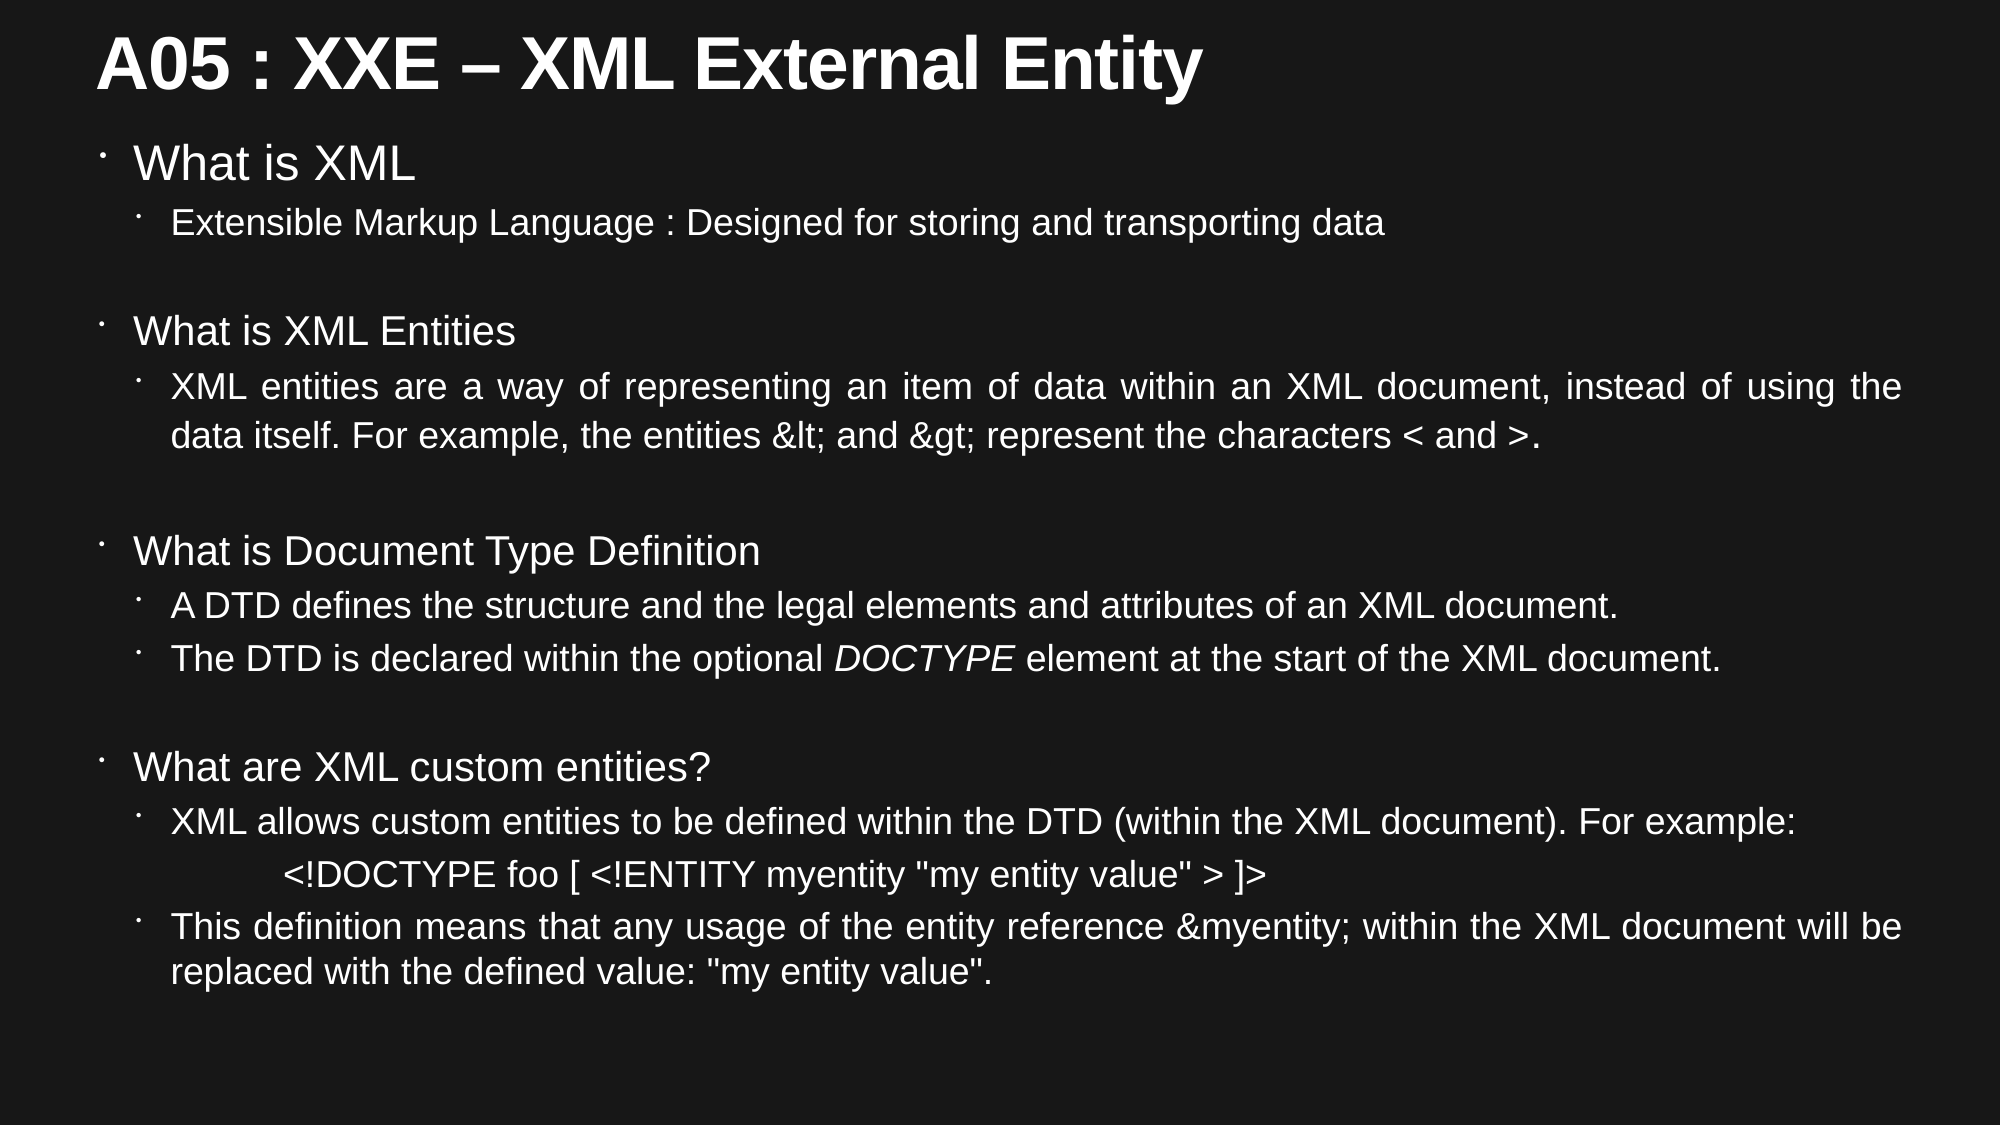

# A05 : XXE – XML External Entity

What is XML
Extensible Markup Language : Designed for storing and transporting data

What is XML Entities
XML entities are a way of representing an item of data within an XML document, instead of using the data itself. For example, the entities &lt; and &gt; represent the characters < and >.

What is Document Type Definition
A DTD defines the structure and the legal elements and attributes of an XML document.
The DTD is declared within the optional DOCTYPE element at the start of the XML document.

What are XML custom entities?
XML allows custom entities to be defined within the DTD (within the XML document). For example:
	<!DOCTYPE foo [ <!ENTITY myentity "my entity value" > ]>
This definition means that any usage of the entity reference &myentity; within the XML document will be replaced with the defined value: "my entity value".